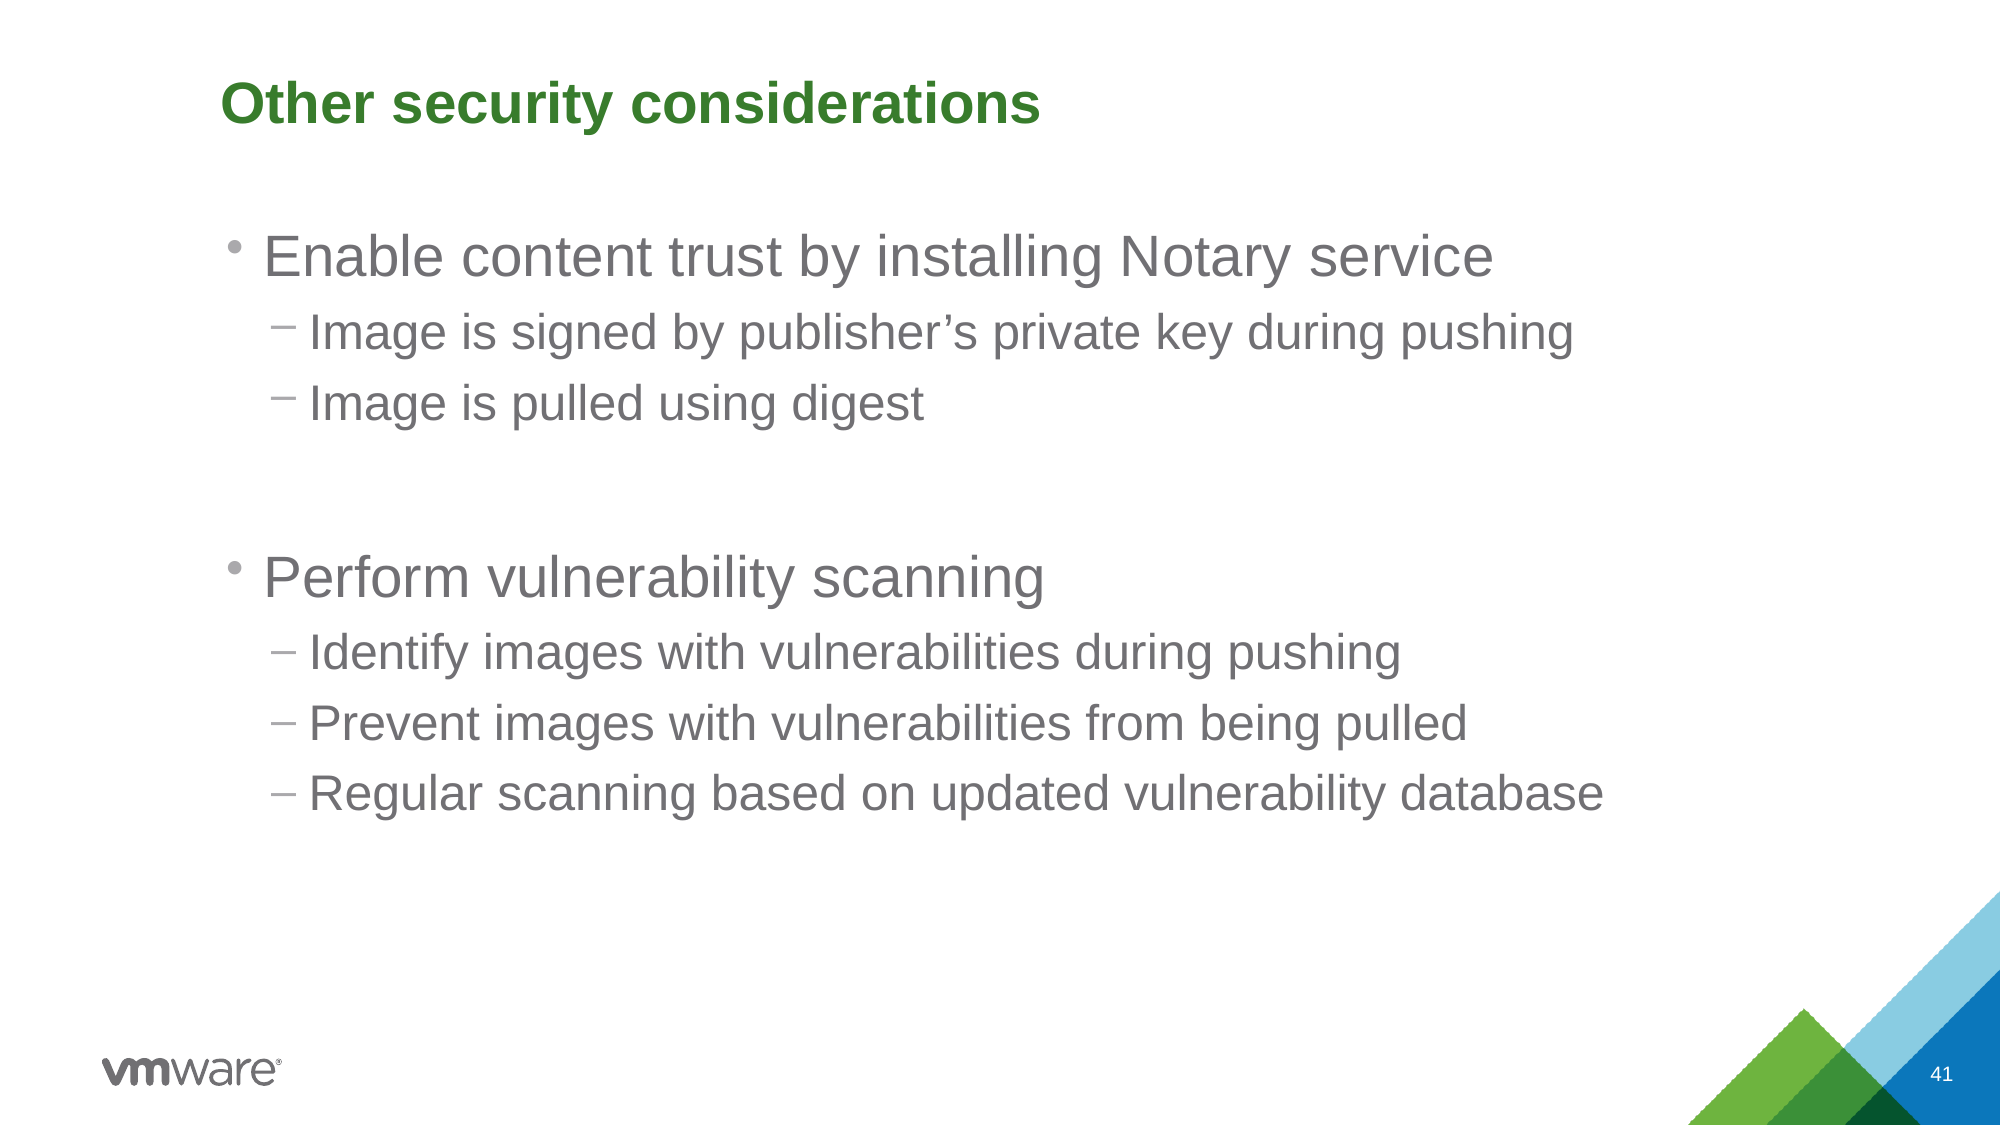

# Other security considerations
Enable content trust by installing Notary service
Image is signed by publisher’s private key during pushing
Image is pulled using digest

Perform vulnerability scanning
Identify images with vulnerabilities during pushing
Prevent images with vulnerabilities from being pulled
Regular scanning based on updated vulnerability database
41